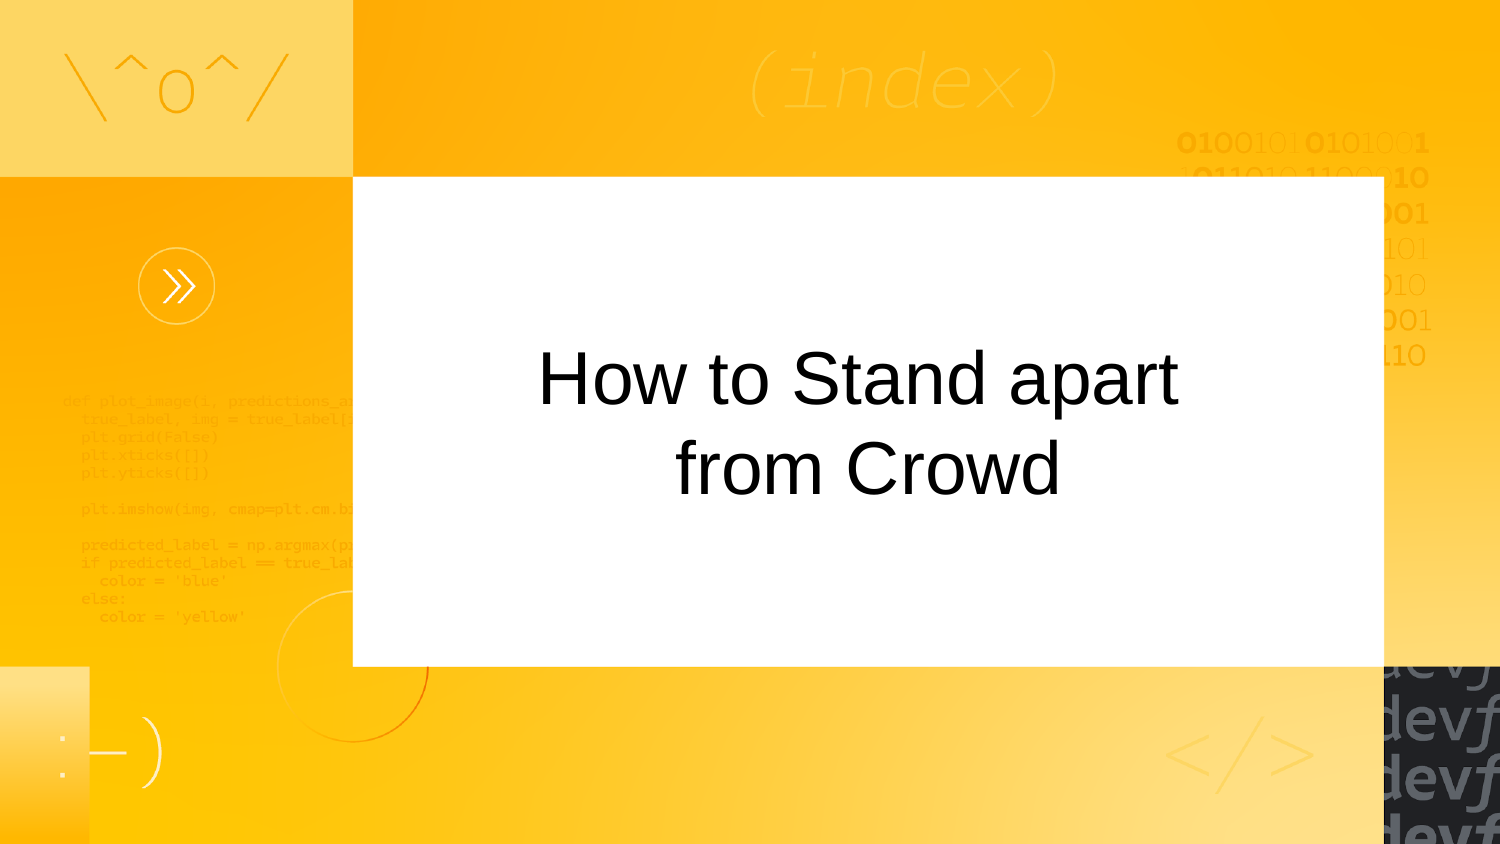

# How to Stand apart
from Crowd